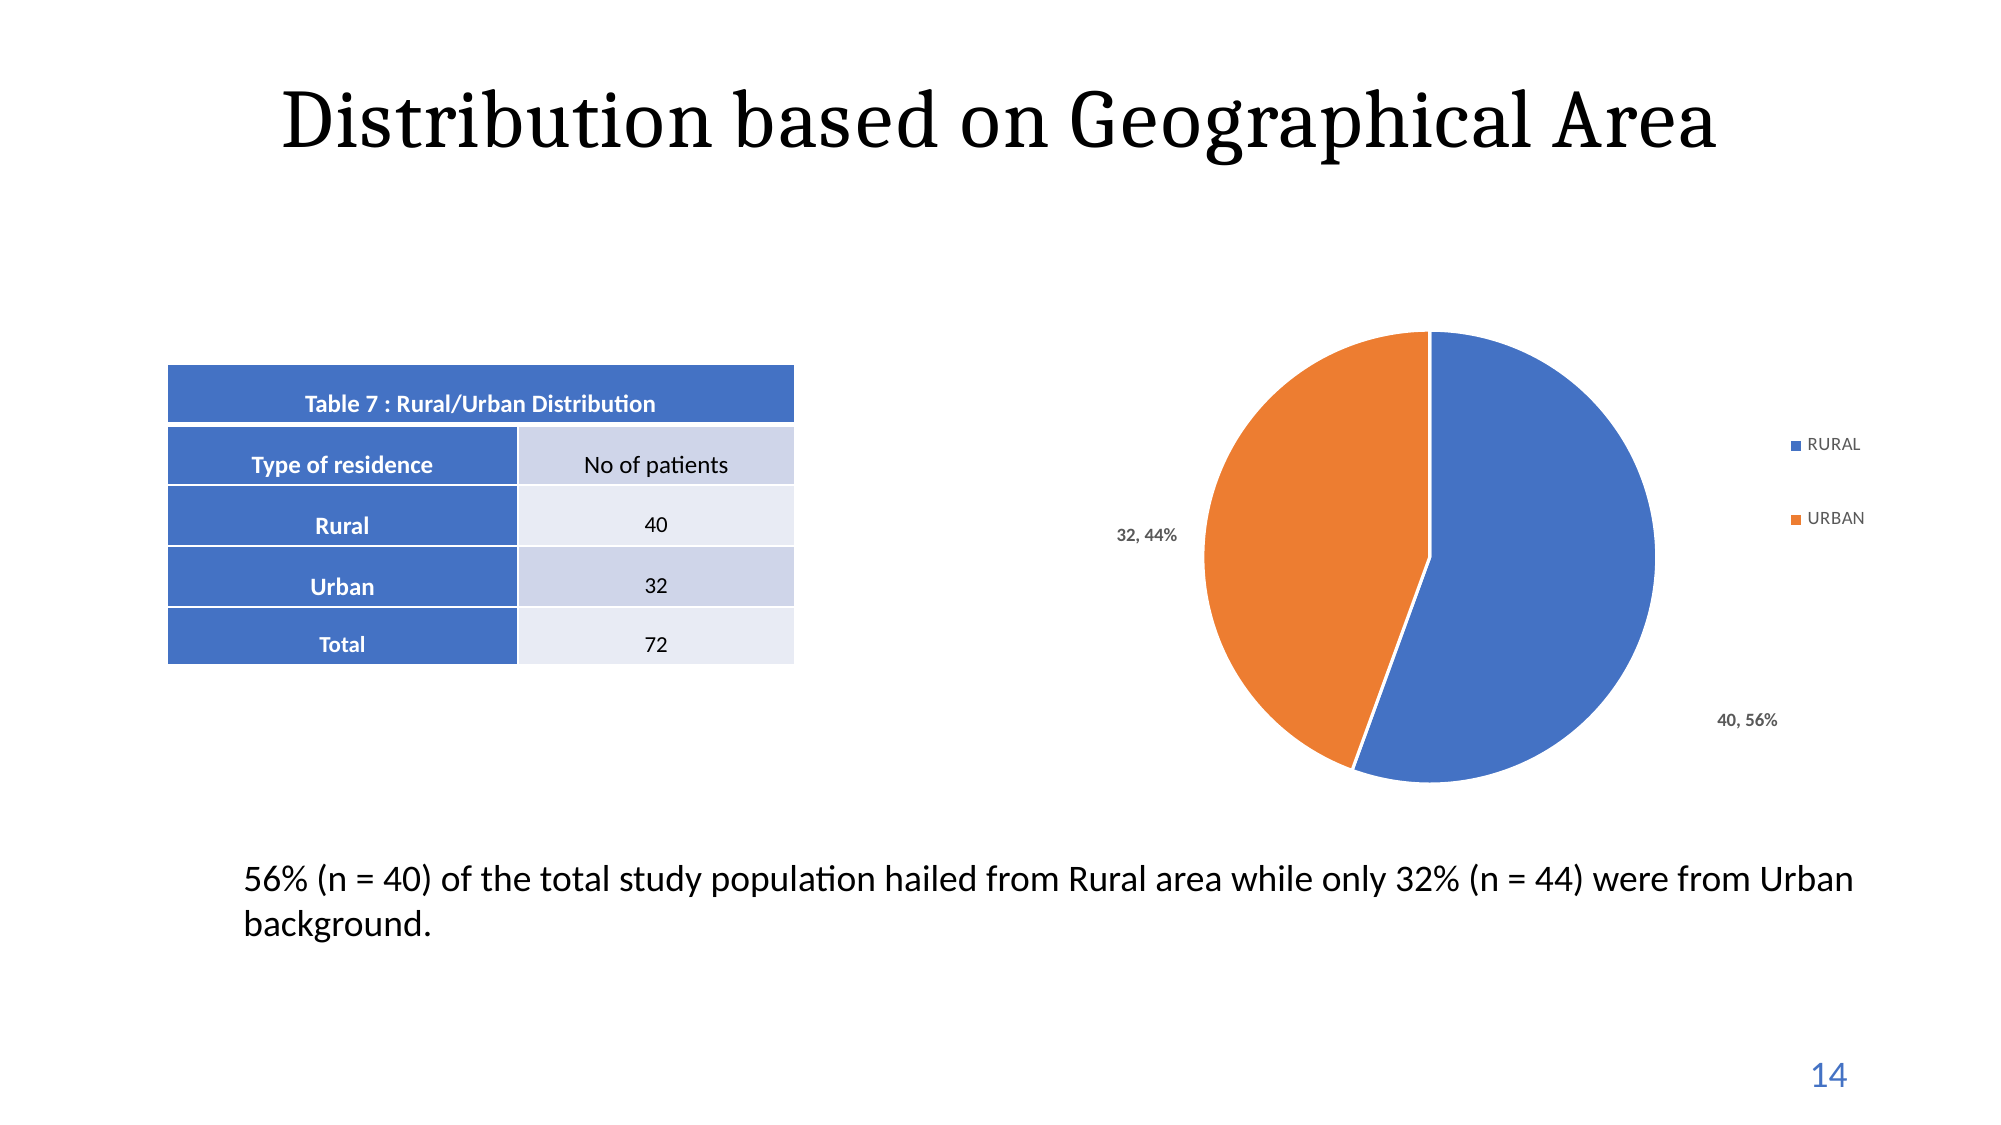

# Distribution based on Geographical Area

### Chart

| Category |  |
|---|---|
| RURAL | 40.0 |
| URBAN | 32.0 |
| Table 7 : Rural/Urban Distribution |  |
| --- | --- |
| Type of residence | No of patients |
| Rural | 40 |
| Urban | 32 |
| Total | 72 |
56% (n = 40) of the total study population hailed from Rural area while only 32% (n = 44) were from Urban background.
14